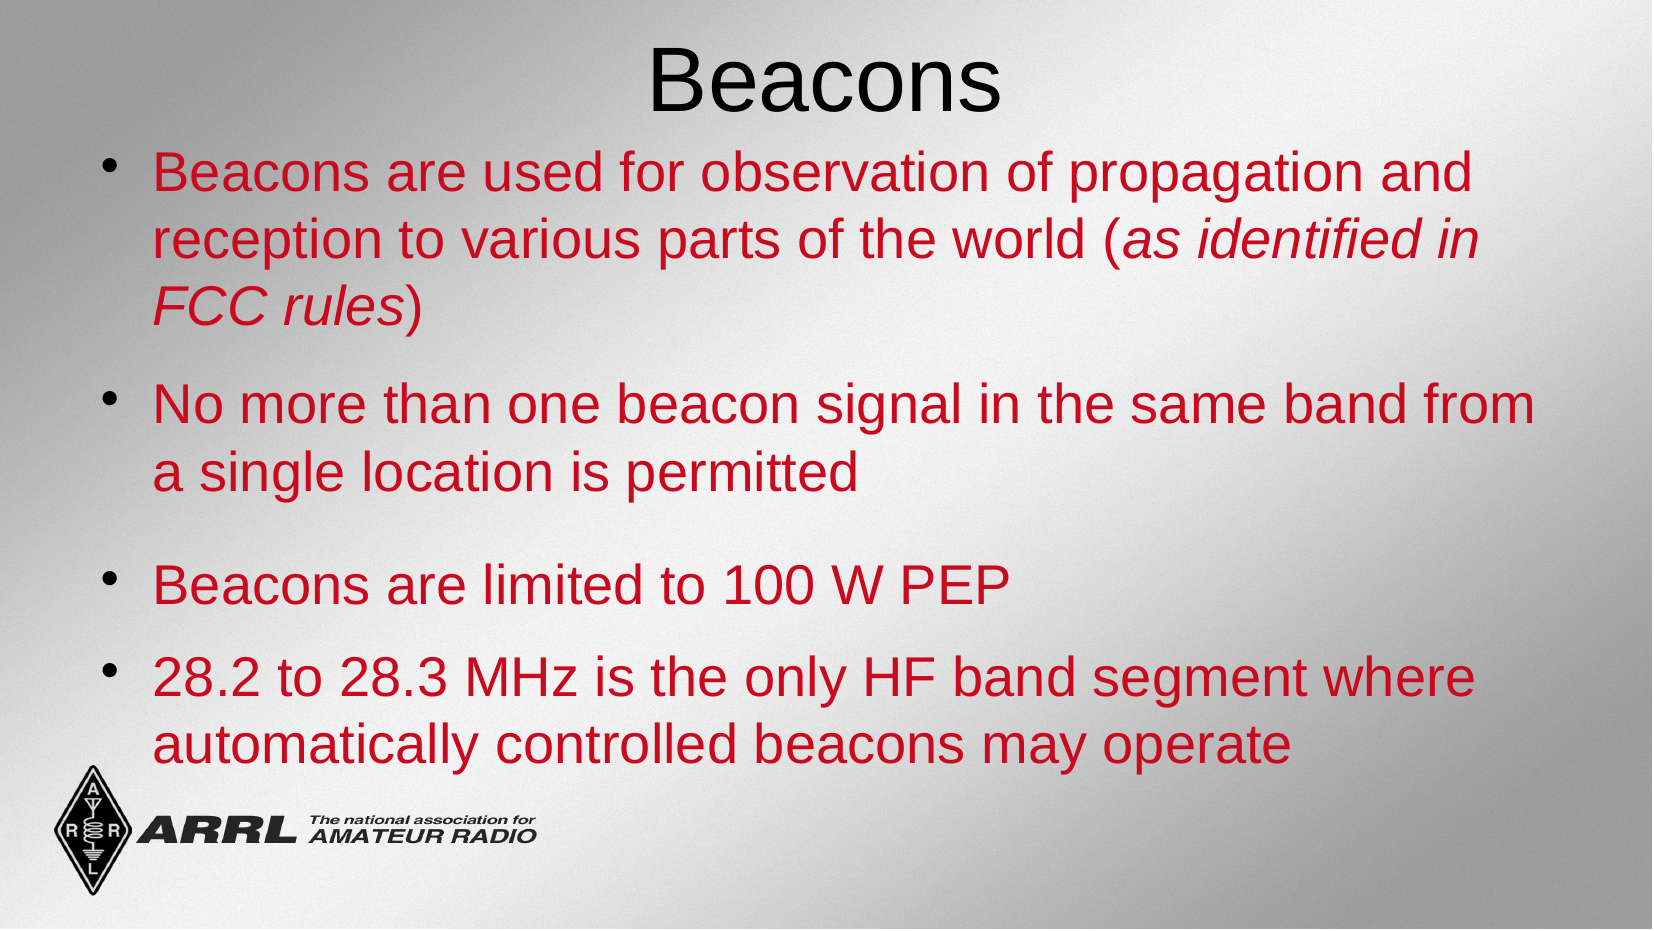

Beacons

Beacons are used for observation of propagation and reception to various parts of the world (as identified in FCC rules)
No more than one beacon signal in the same band from a single location is permitted
Beacons are limited to 100 W PEP
28.2 to 28.3 MHz is the only HF band segment where automatically controlled beacons may operate